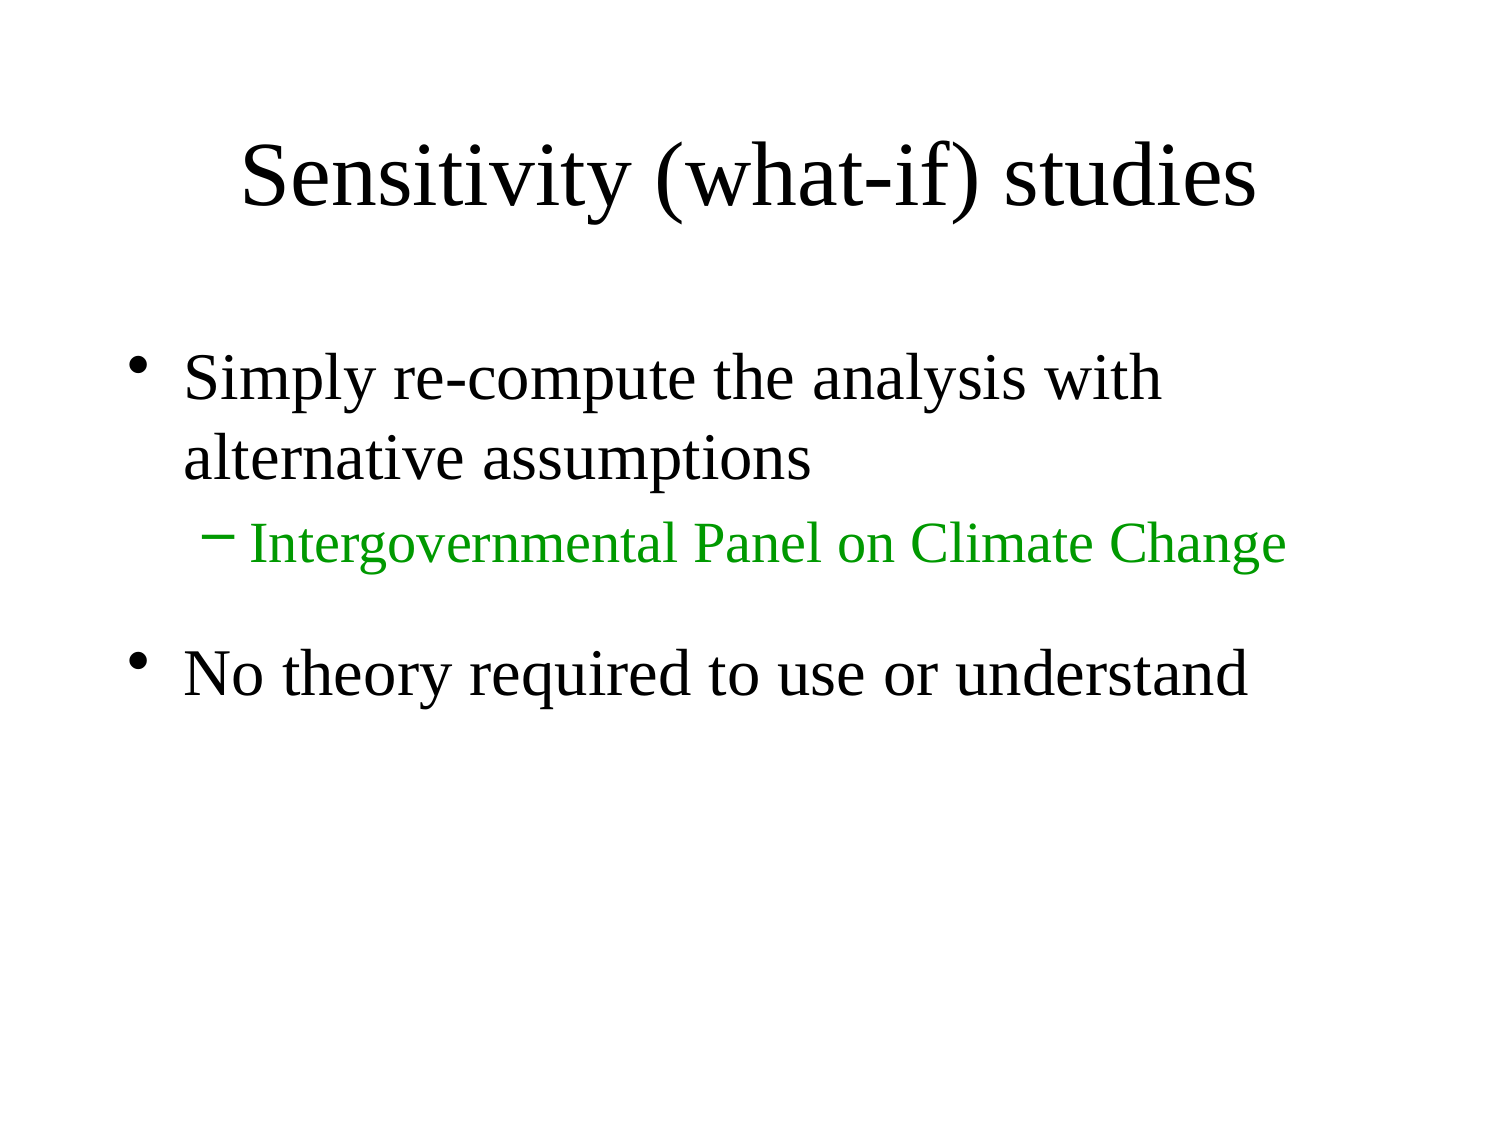

Sensitivity (what-if) studies
Simply re-compute the analysis with alternative assumptions
Intergovernmental Panel on Climate Change

No theory required to use or understand